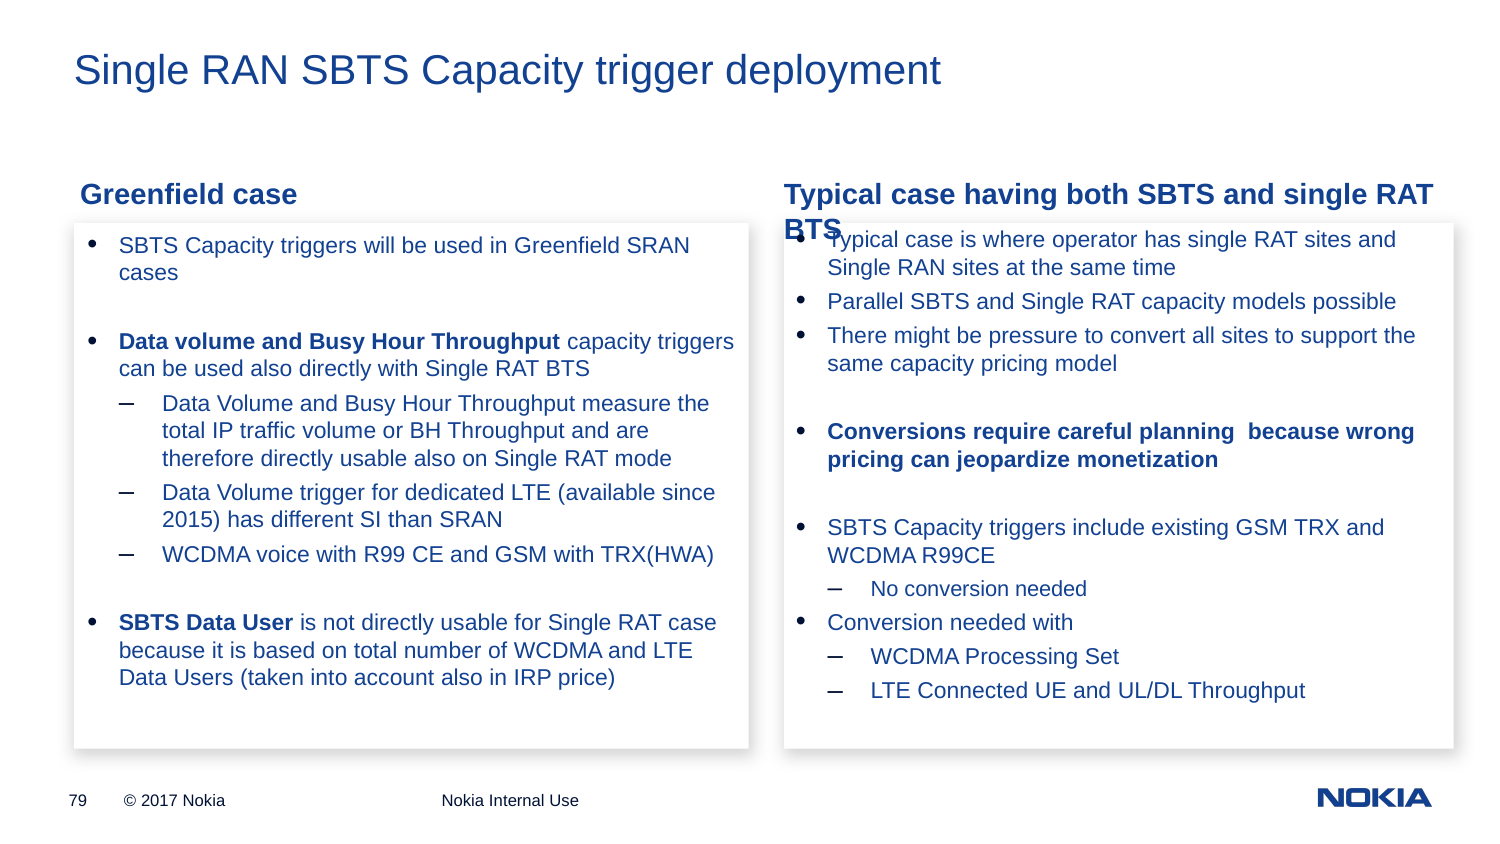

Single RAN SBTS Capacity trigger deployment
 Greenfield case
Typical case having both SBTS and single RAT BTS

Typical case is where operator has single RAT sites and Single RAN sites at the same time
Parallel SBTS and Single RAT capacity models possible
There might be pressure to convert all sites to support the same capacity pricing model

Conversions require careful planning  because wrong pricing can jeopardize monetization

SBTS Capacity triggers include existing GSM TRX and WCDMA R99CE
No conversion needed
Conversion needed with
WCDMA Processing Set
LTE Connected UE and UL/DL Throughput
SBTS Capacity triggers will be used in Greenfield SRAN cases

Data volume and Busy Hour Throughput capacity triggers can be used also directly with Single RAT BTS
Data Volume and Busy Hour Throughput measure the total IP traffic volume or BH Throughput and are therefore directly usable also on Single RAT mode
Data Volume trigger for dedicated LTE (available since 2015) has different SI than SRAN
WCDMA voice with R99 CE and GSM with TRX(HWA)

SBTS Data User is not directly usable for Single RAT case because it is based on total number of WCDMA and LTE Data Users (taken into account also in IRP price)
Nokia Internal Use